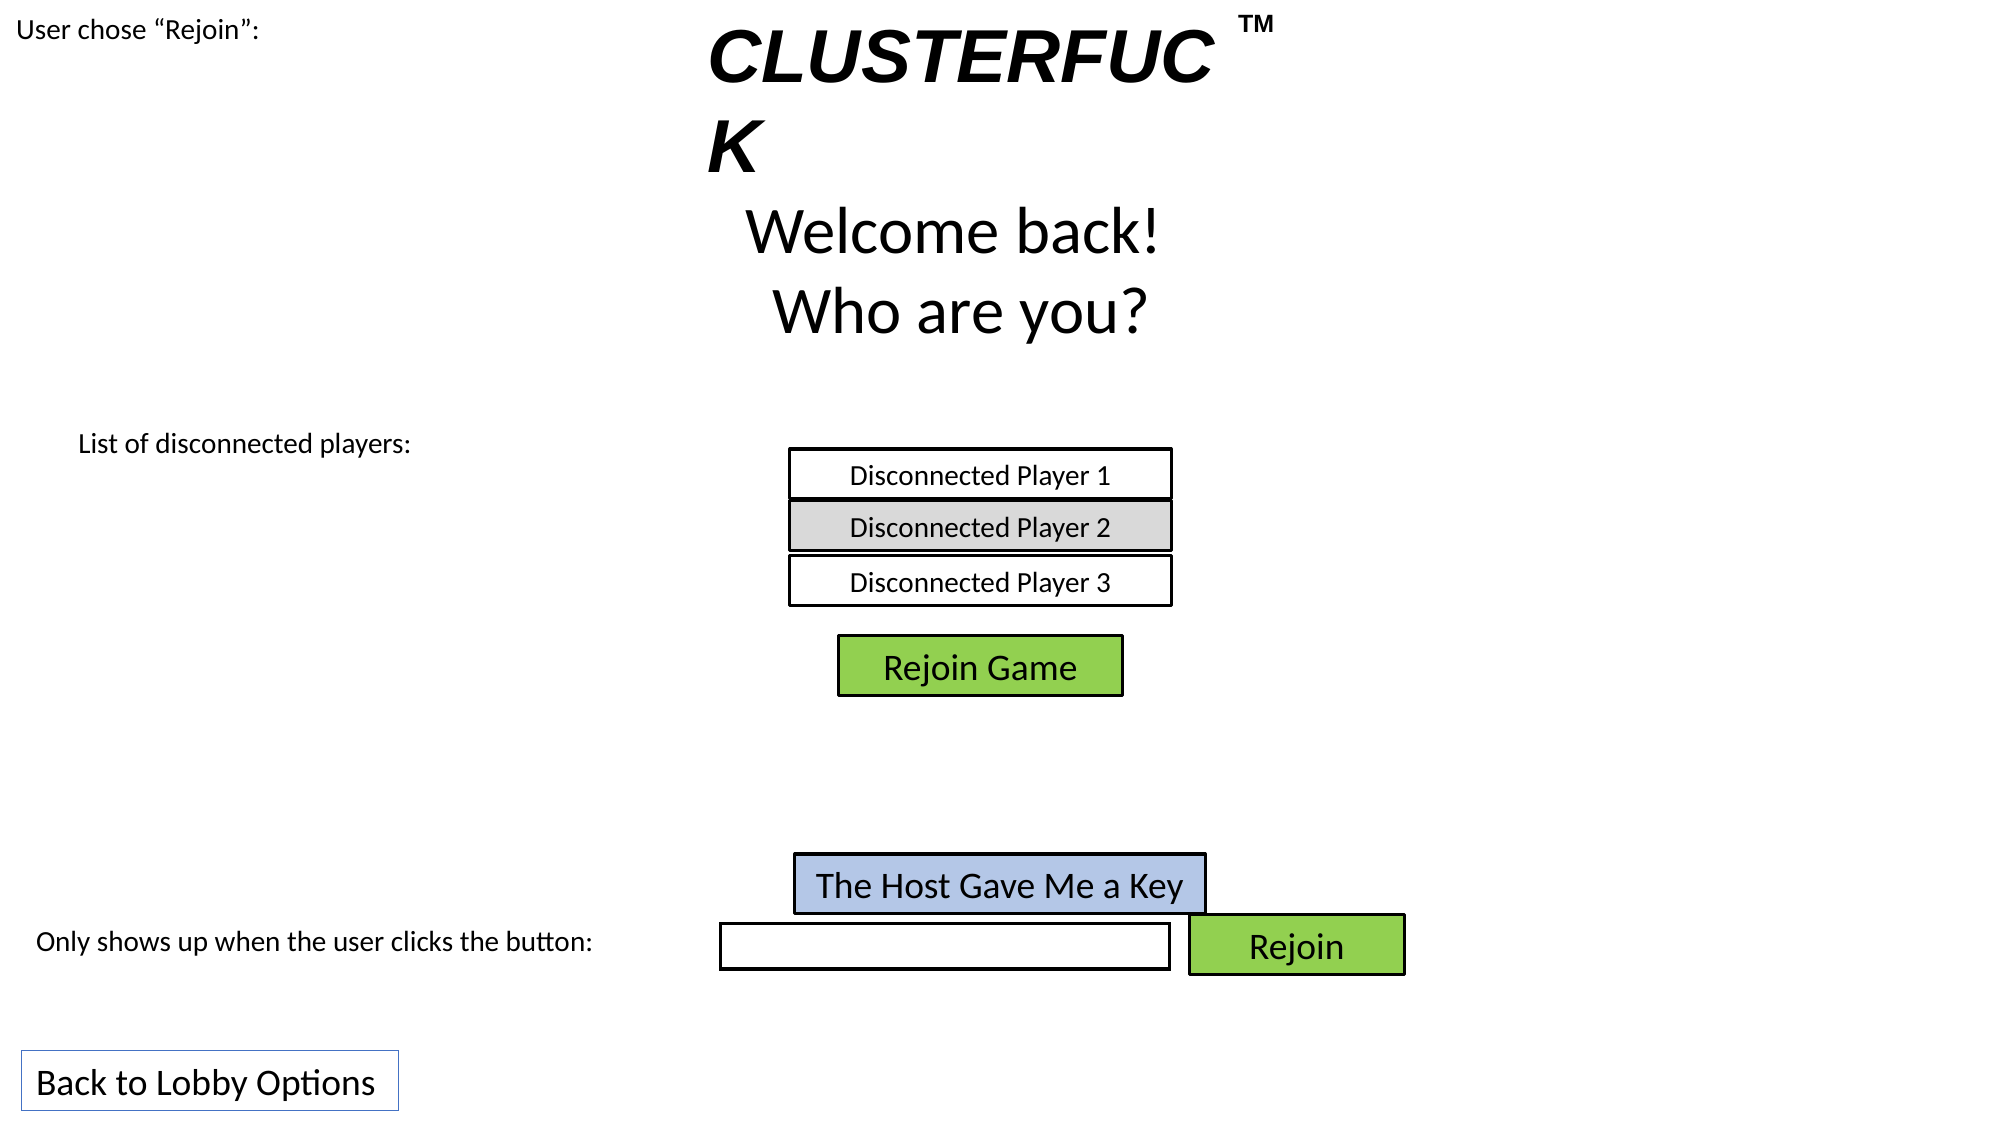

CLUSTERFUCK
TM
User chose “Rejoin”:
Welcome back!
Who are you?
List of disconnected players:
Disconnected Player 1
Disconnected Player 2
Disconnected Player 3
Rejoin Game
The Host Gave Me a Key
Only shows up when the user clicks the button:
Rejoin

Back to Lobby Options